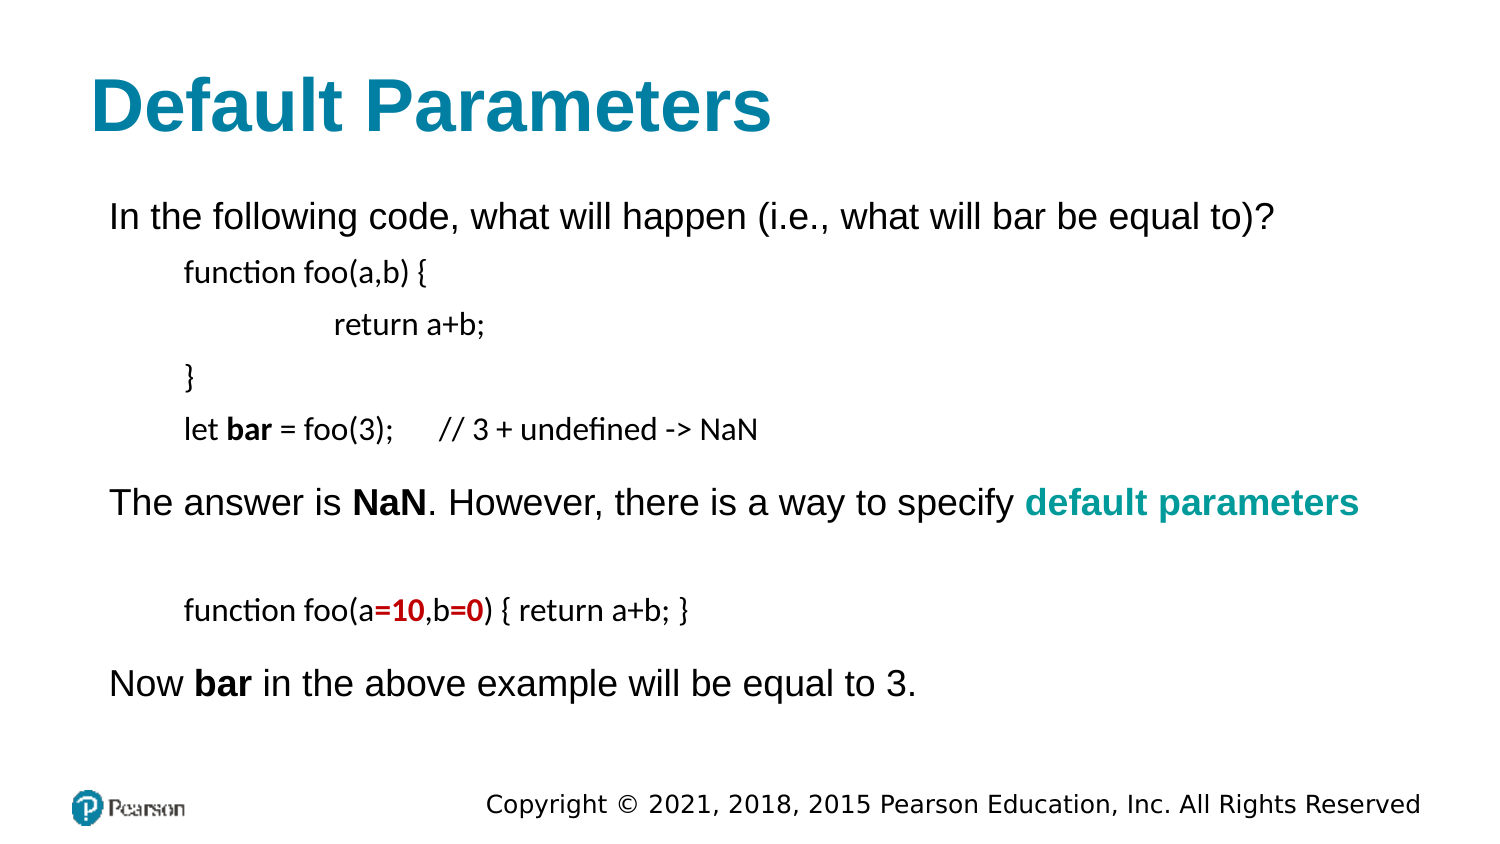

# Default Parameters
In the following code, what will happen (i.e., what will bar be equal to)?
function foo(a,b) {
	return a+b;
}
let bar = foo(3);      // 3 + undefined -> NaN
The answer is NaN. However, there is a way to specify default parameters

function foo(a=10,b=0) { return a+b; }
Now bar in the above example will be equal to 3.